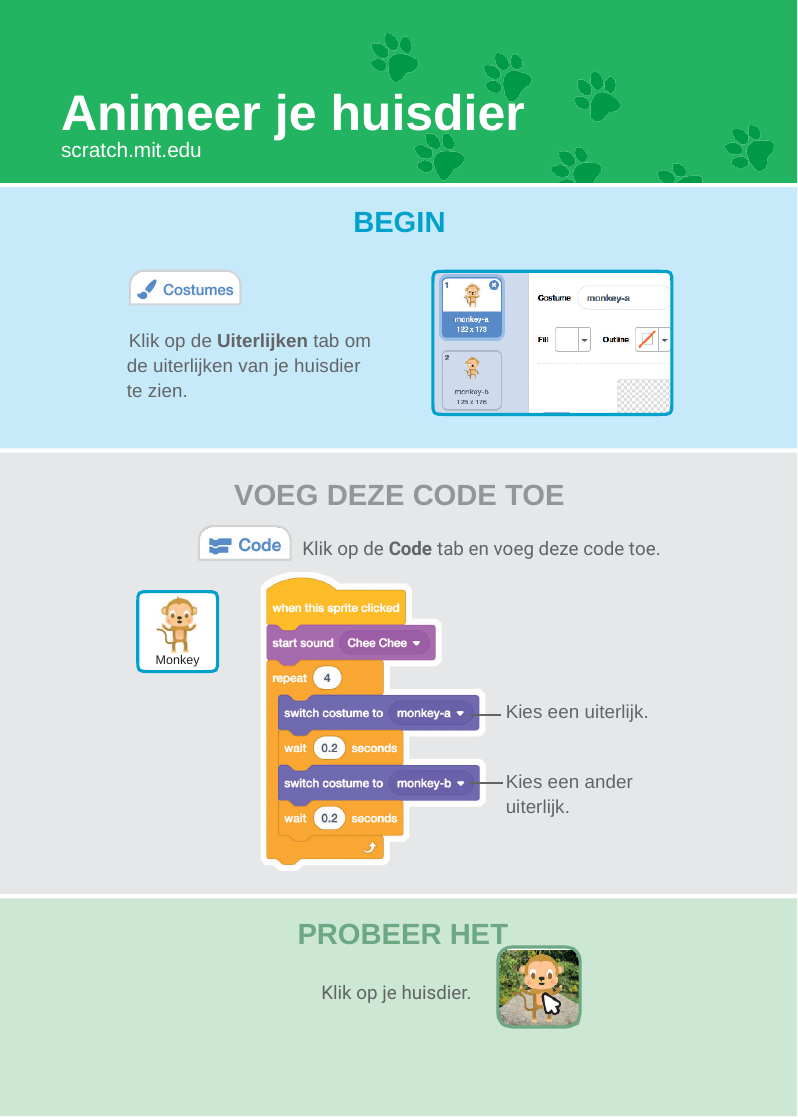

# Animeer je huisdier
scratch.mit.edu

BEGIN

Klik op de Uiterlijken tab om de uiterlijken van je huisdier te zien.

VOEG DEZE CODE TOE

Klik op de Code tab en voeg deze code toe.

Monkey
Kies een uiterlijk.

Kies een ander uiterlijk.

PROBEER HET

Klik op je huisdier.